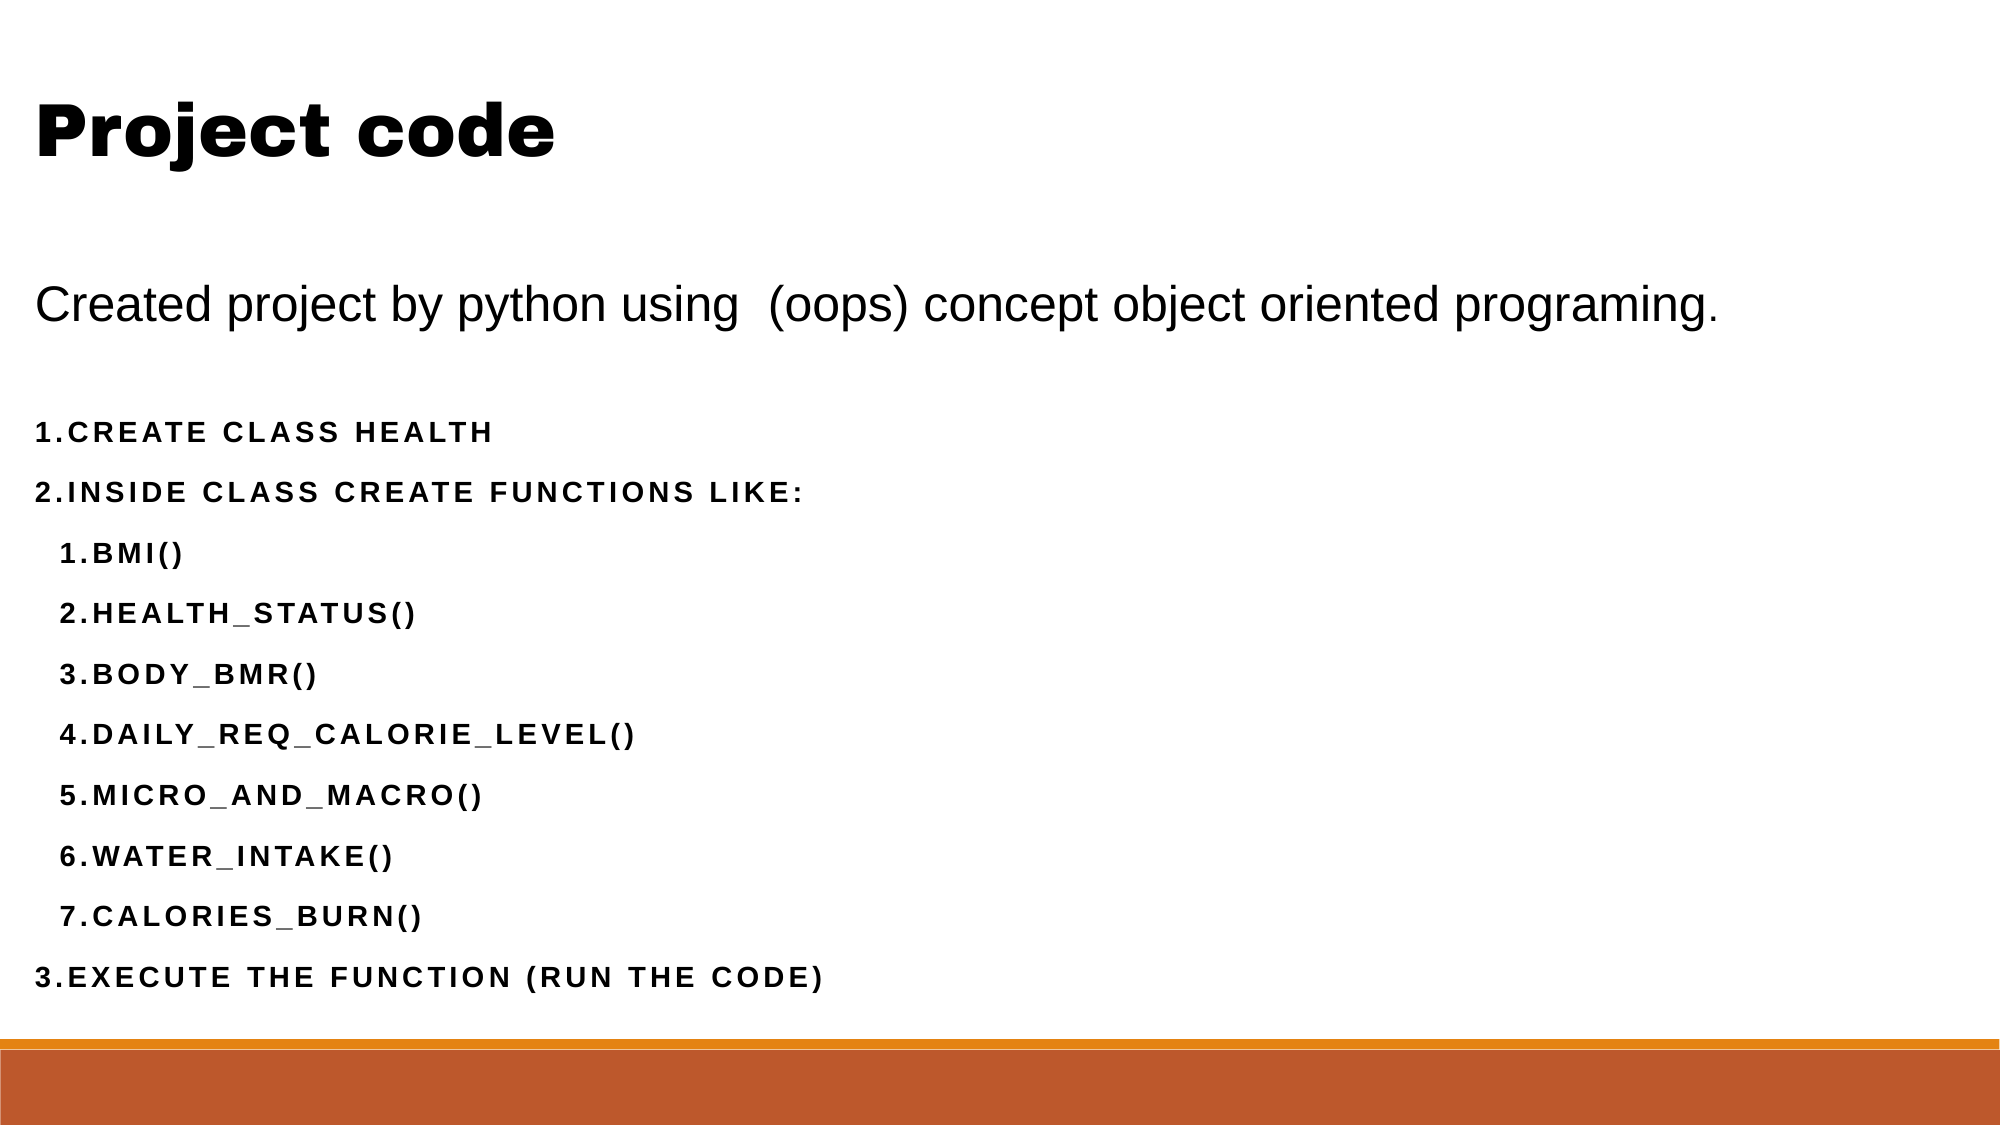

Project code

Created project by python using  (oops) concept object oriented programing.

1.Create class health
2.Inside class create functions like:
  1.bmi()
  2.health_status()
  3.body_bmr()
  4.daily_req_calorie_level()
  5.micro_and_macro()
  6.water_intake()
  7.calories_burn()
3.Execute the function (run the code)